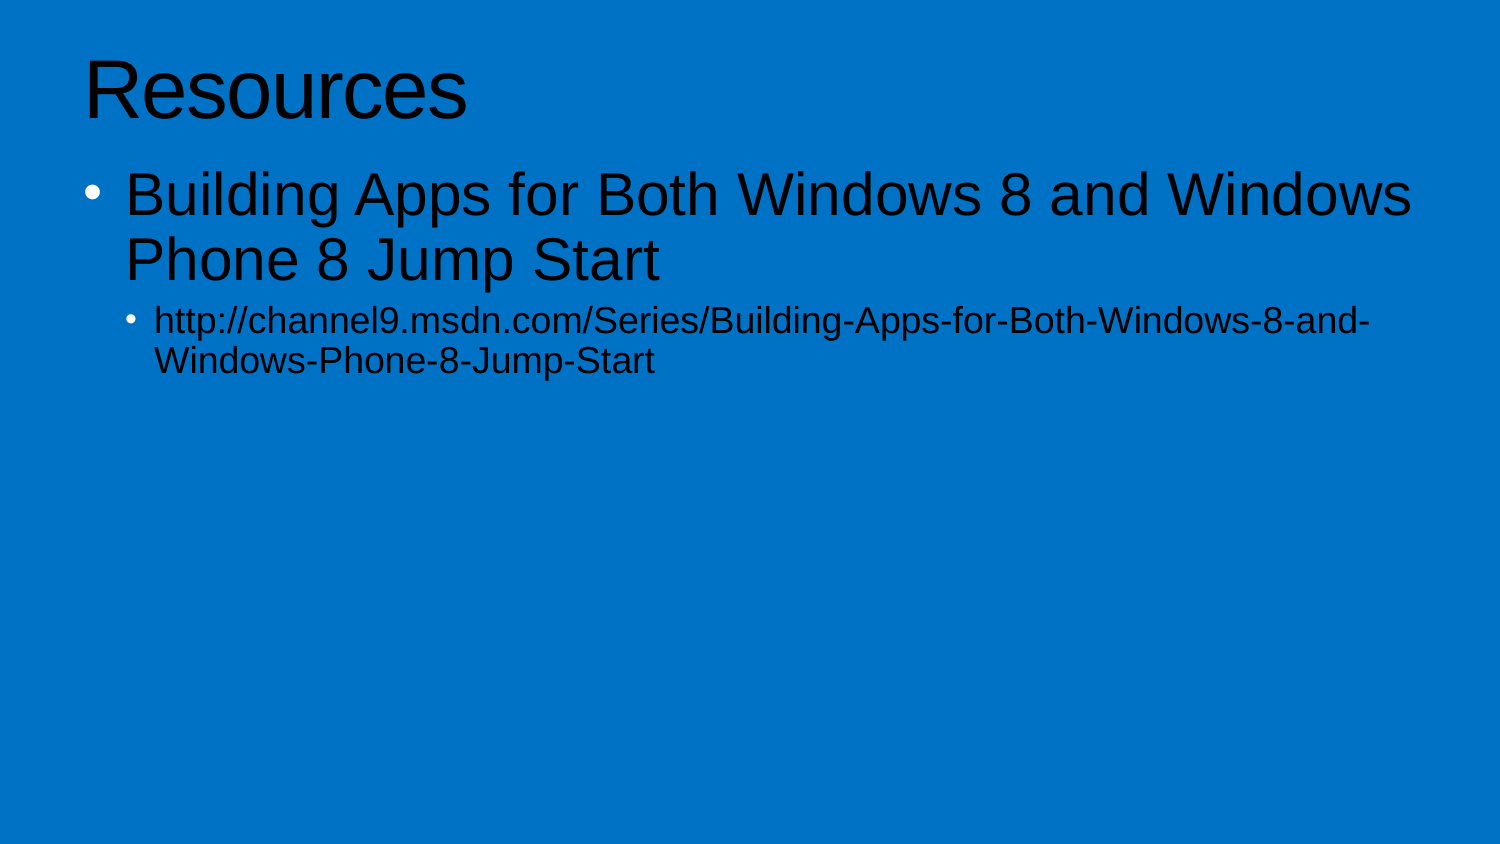

Resources
Building Apps for Both Windows 8 and Windows Phone 8 Jump Start
http://channel9.msdn.com/Series/Building-Apps-for-Both-Windows-8-and-Windows-Phone-8-Jump-Start